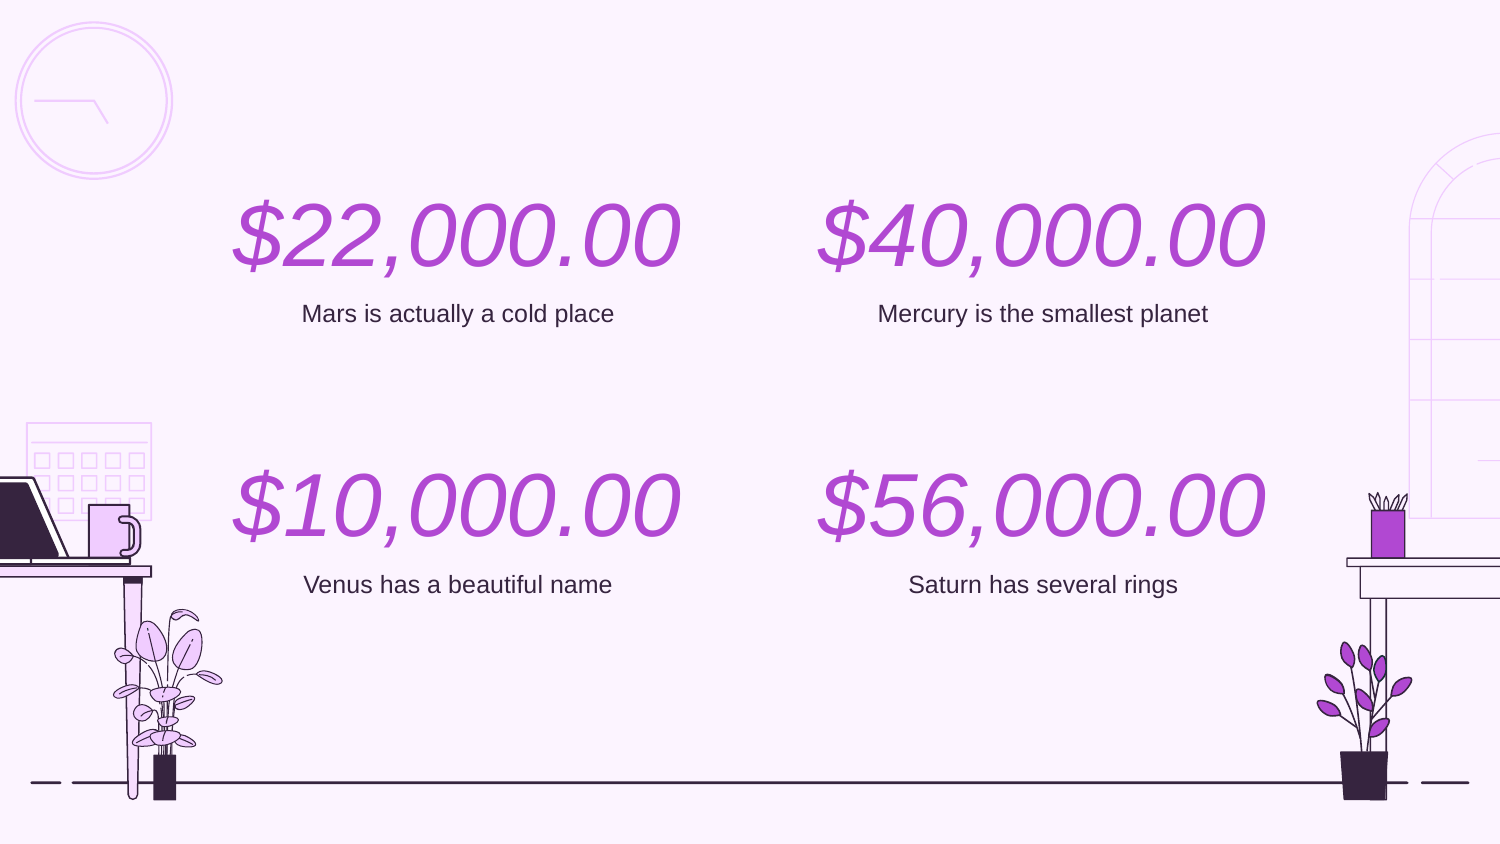

$22,000.00
$40,000.00
Mars is actually a cold place
Mercury is the smallest planet
# $10,000.00
$56,000.00
Venus has a beautiful name
Saturn has several rings